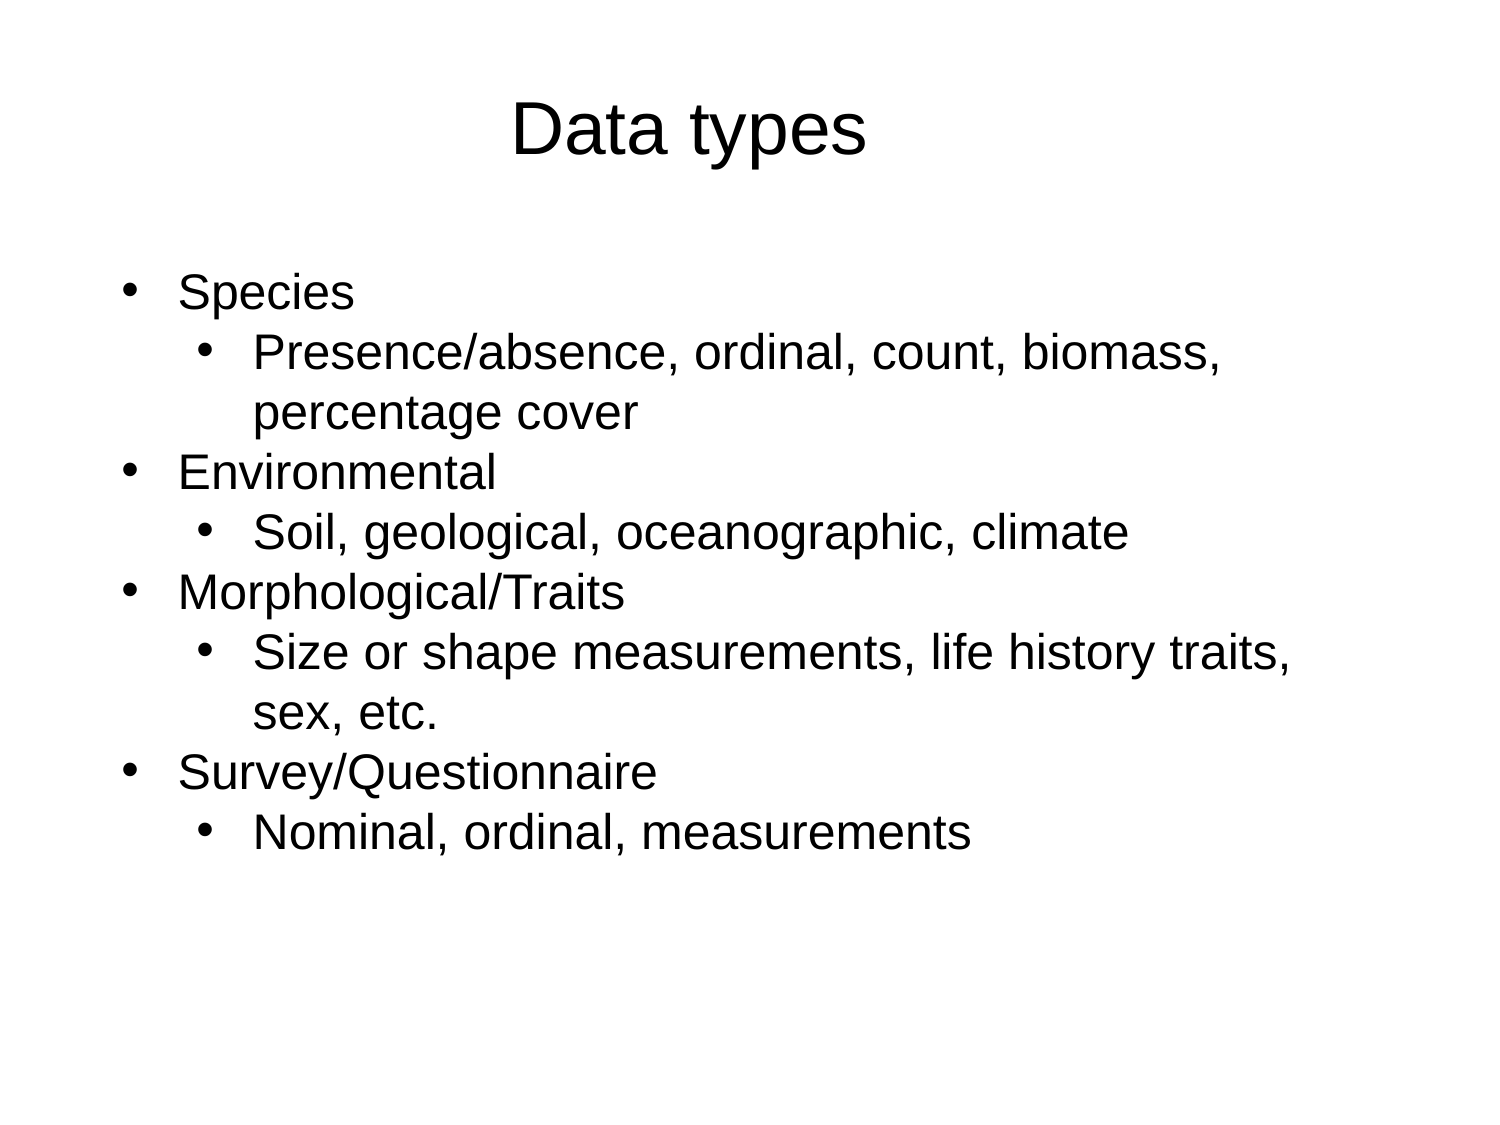

Data types
Species
Presence/absence, ordinal, count, biomass, percentage cover
Environmental
Soil, geological, oceanographic, climate
Morphological/Traits
Size or shape measurements, life history traits, sex, etc.
Survey/Questionnaire
Nominal, ordinal, measurements